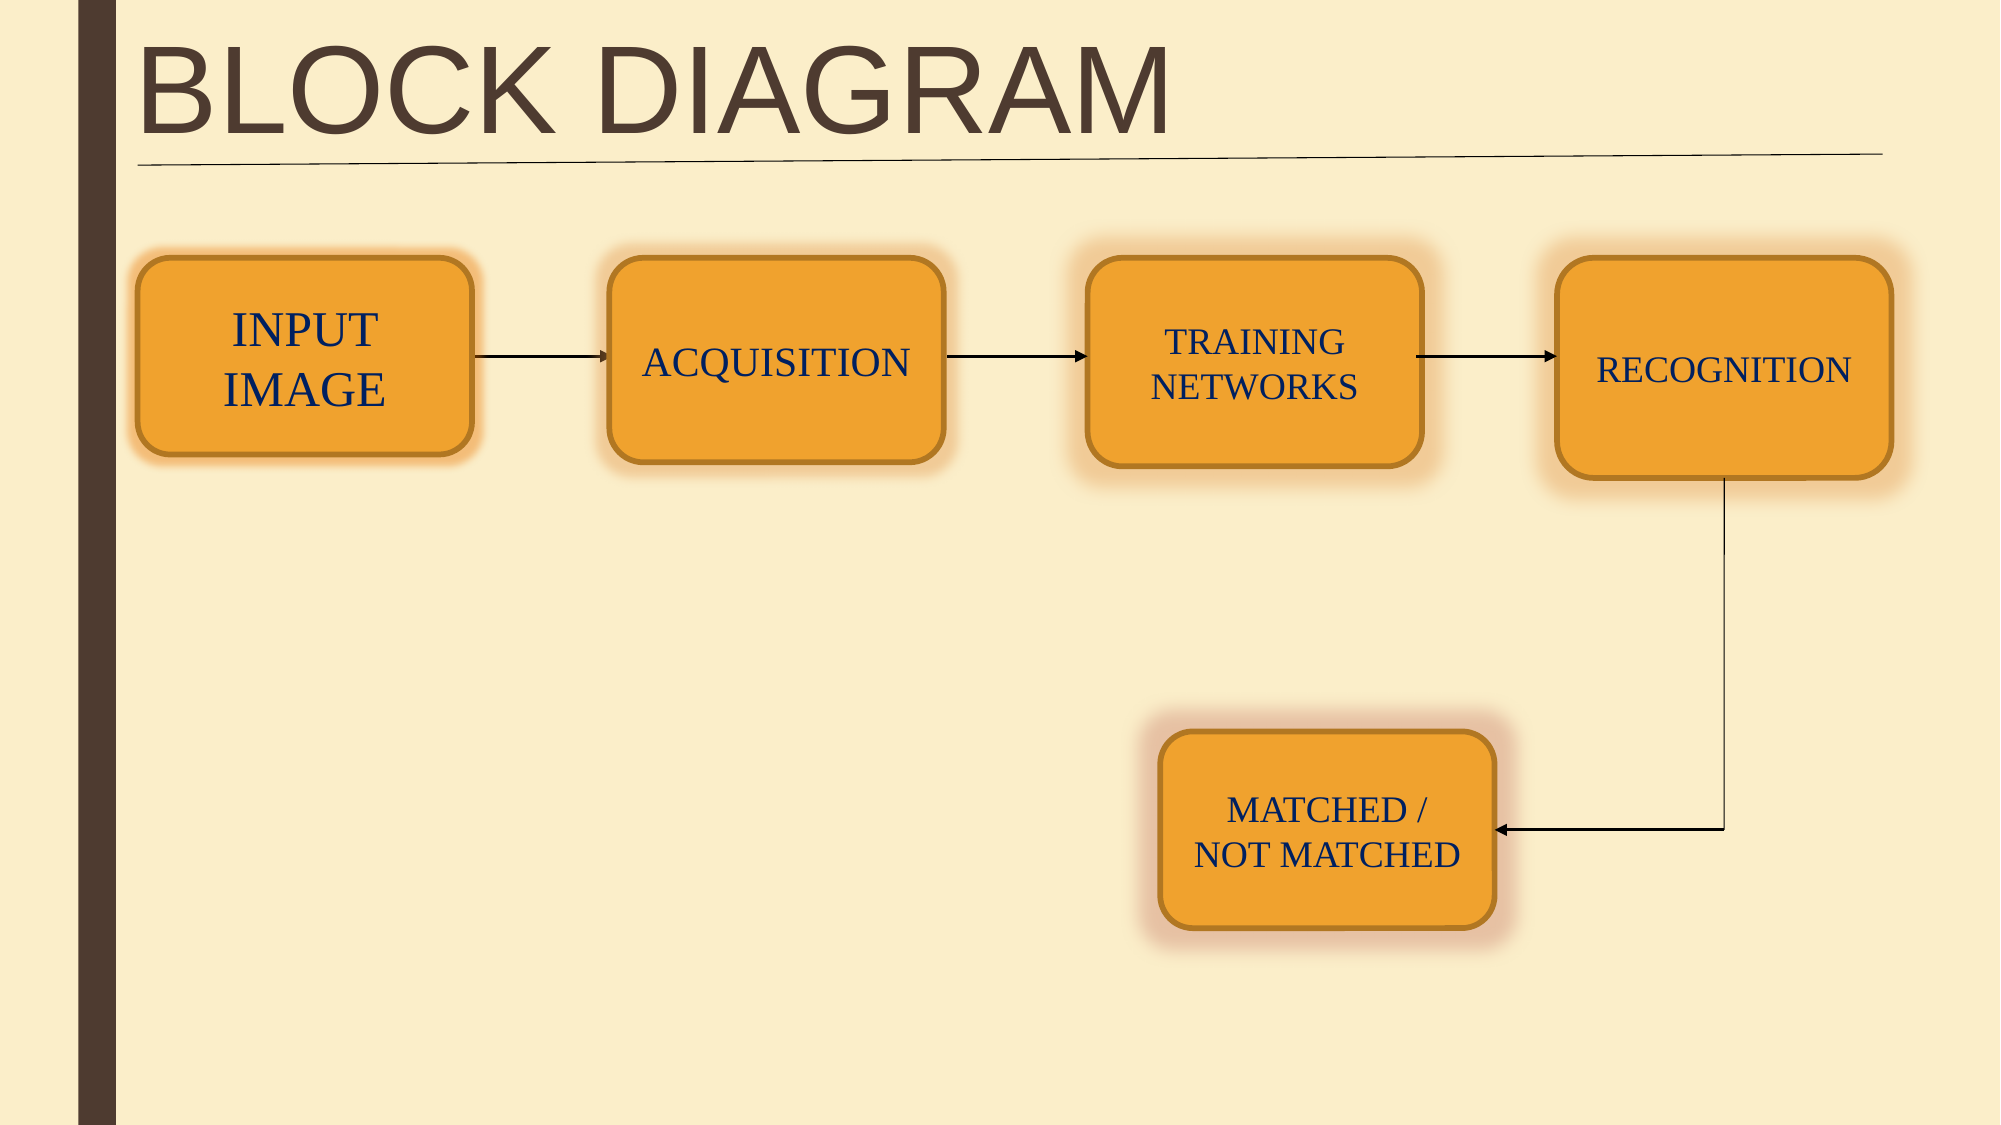

# BLOCK DIAGRAM
INPUT IMAGE
ACQUISITION
TRAINING NETWORKS
RECOGNITION
MATCHED / NOT MATCHED